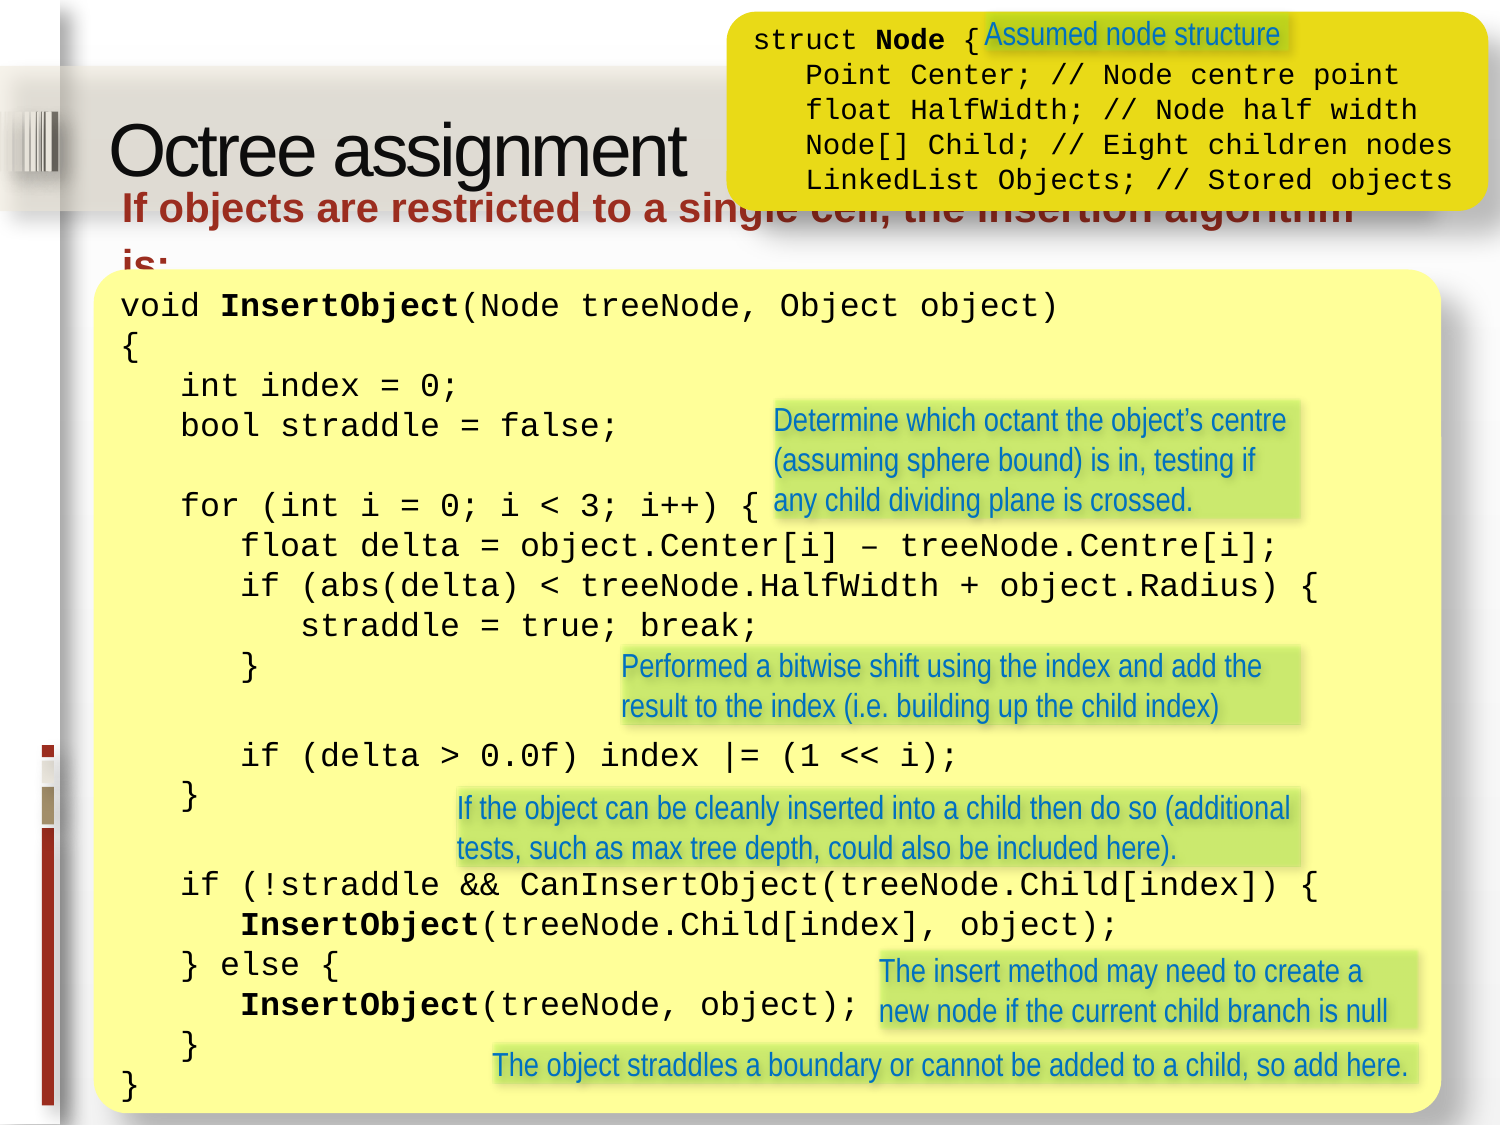

struct Node {
   Point Center; // Node centre point
   float HalfWidth; // Node half width
   Node[] Child; // Eight children nodes
   LinkedList Objects; // Stored objects
Assumed node structure
Octree assignment
If objects are restricted to a single cell, the insertion algorithm is:

void InsertObject(Node treeNode, Object object)
{
   int index = 0;
   bool straddle = false;

   for (int i = 0; i < 3; i++) {
      float delta = object.Center[i] – treeNode.Centre[i];
      if (abs(delta) < treeNode.HalfWidth + object.Radius) {
         straddle = true; break;
      }

      if (delta > 0.0f) index |= (1 << i);
   }

   if (!straddle && CanInsertObject(treeNode.Child[index]) {
      InsertObject(treeNode.Child[index], object);
   } else {
      InsertObject(treeNode, object);
   }
}
Determine which octant the object’s centre (assuming sphere bound) is in, testing if any child dividing plane is crossed.
Performed a bitwise shift using the index and add the result to the index (i.e. building up the child index)
If the object can be cleanly inserted into a child then do so (additional tests, such as max tree depth, could also be included here).
The insert method may need to create a new node if the current child branch is null
The object straddles a boundary or cannot be added to a child, so add here.